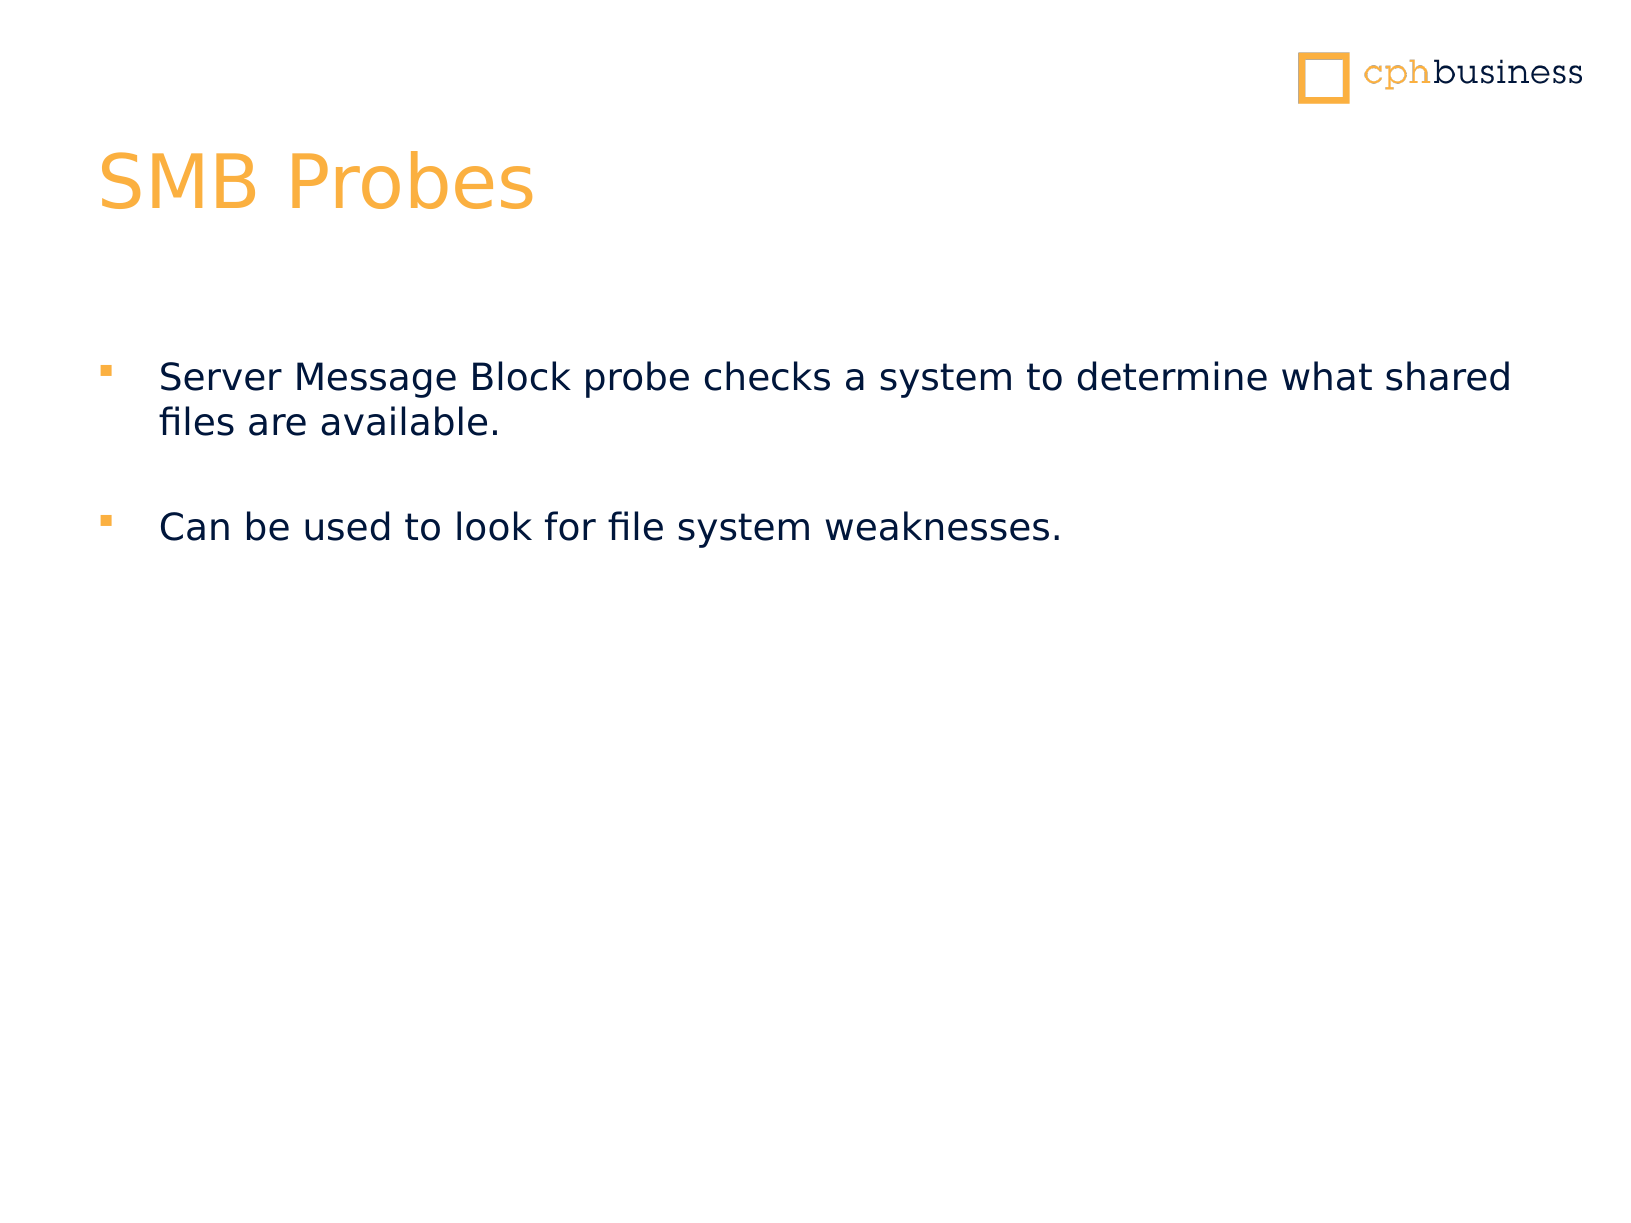

# SMB Probes
Server Message Block probe checks a system to determine what shared files are available.

Can be used to look for file system weaknesses.